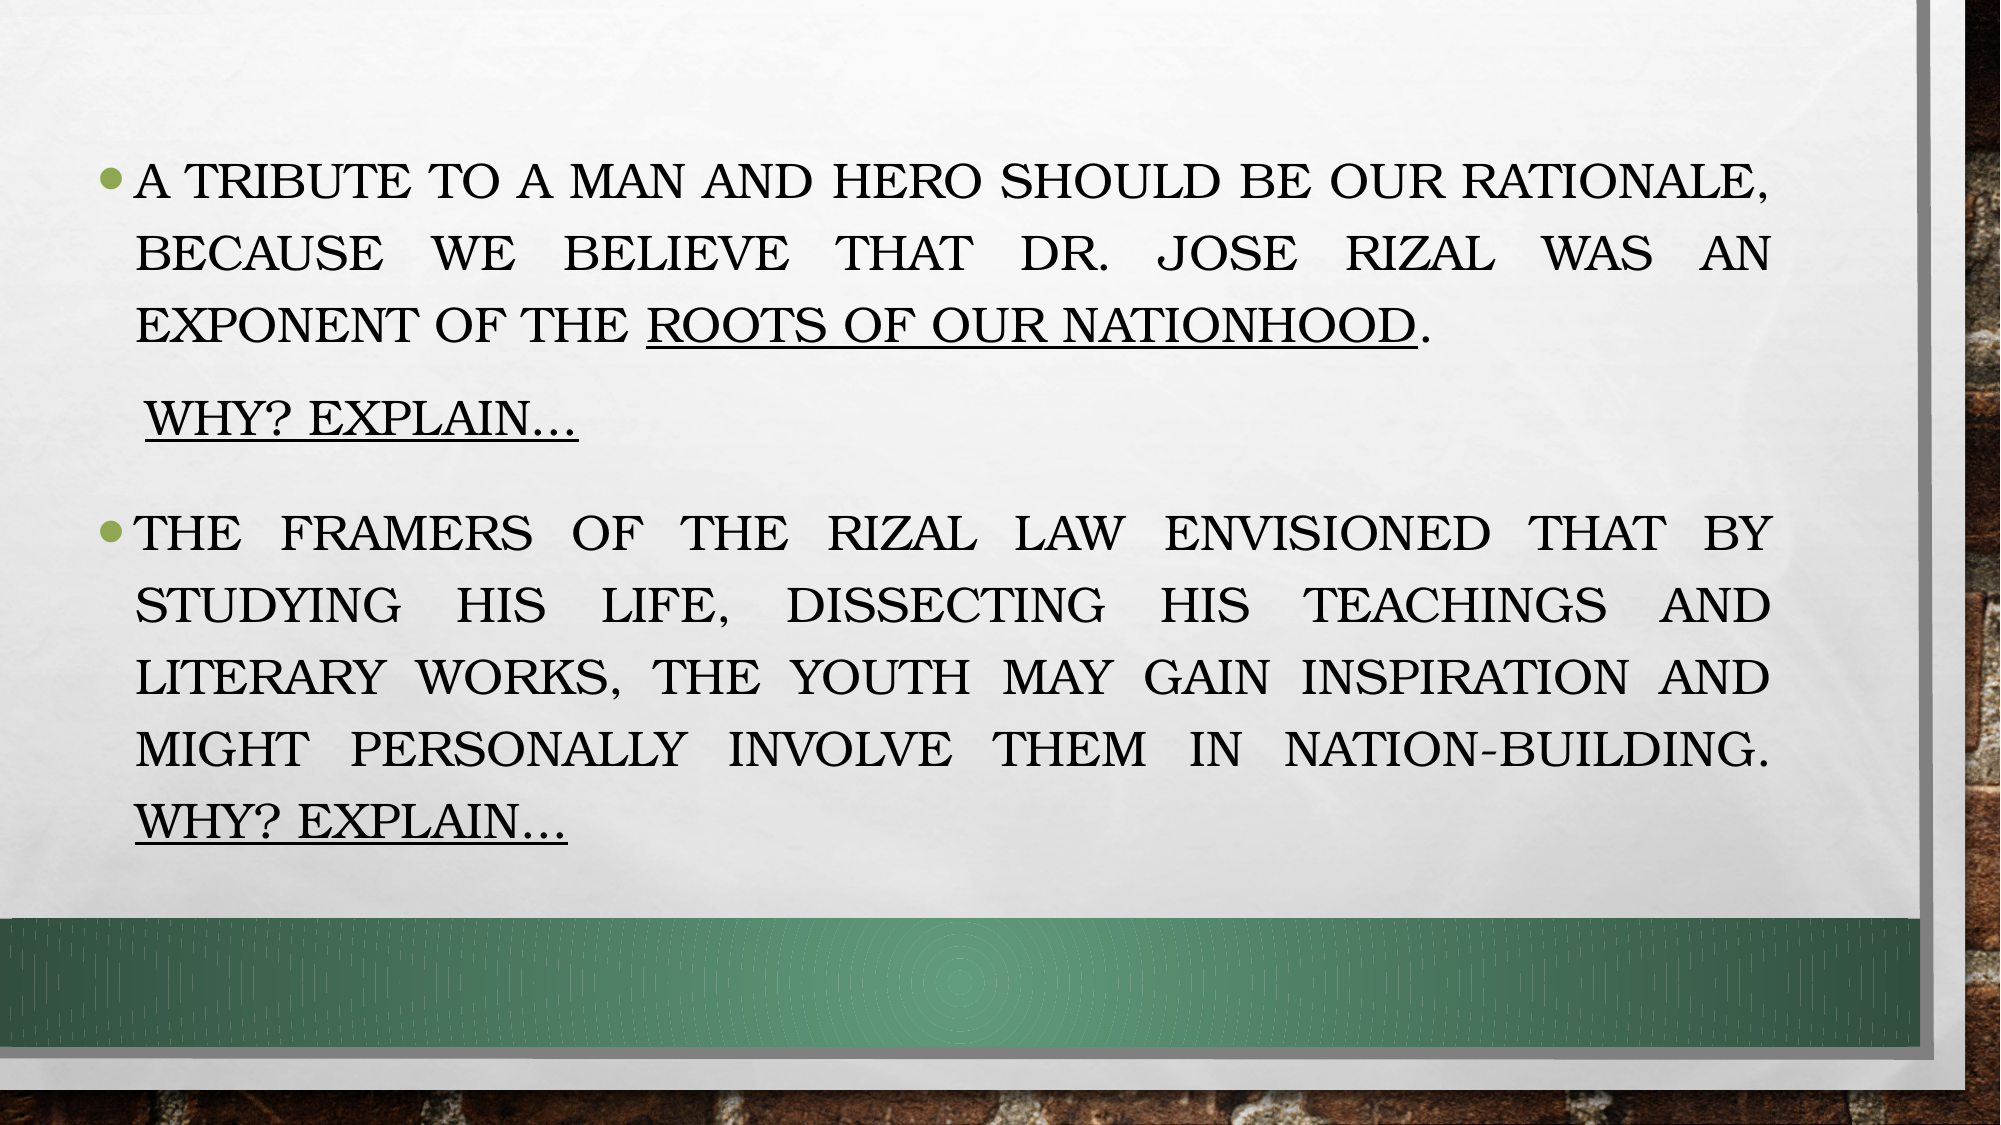

A tribute to a man and hero should be our rationale, because we believe that Dr. Jose Rizal was an exponent of the roots of our nationhood.
   WHY? Explain...

The framers of the Rizal Law envisioned that by studying his life, dissecting his teachings and literary works, the youth may gain inspiration and might personally involve them in nation-building. WHY? Explain...